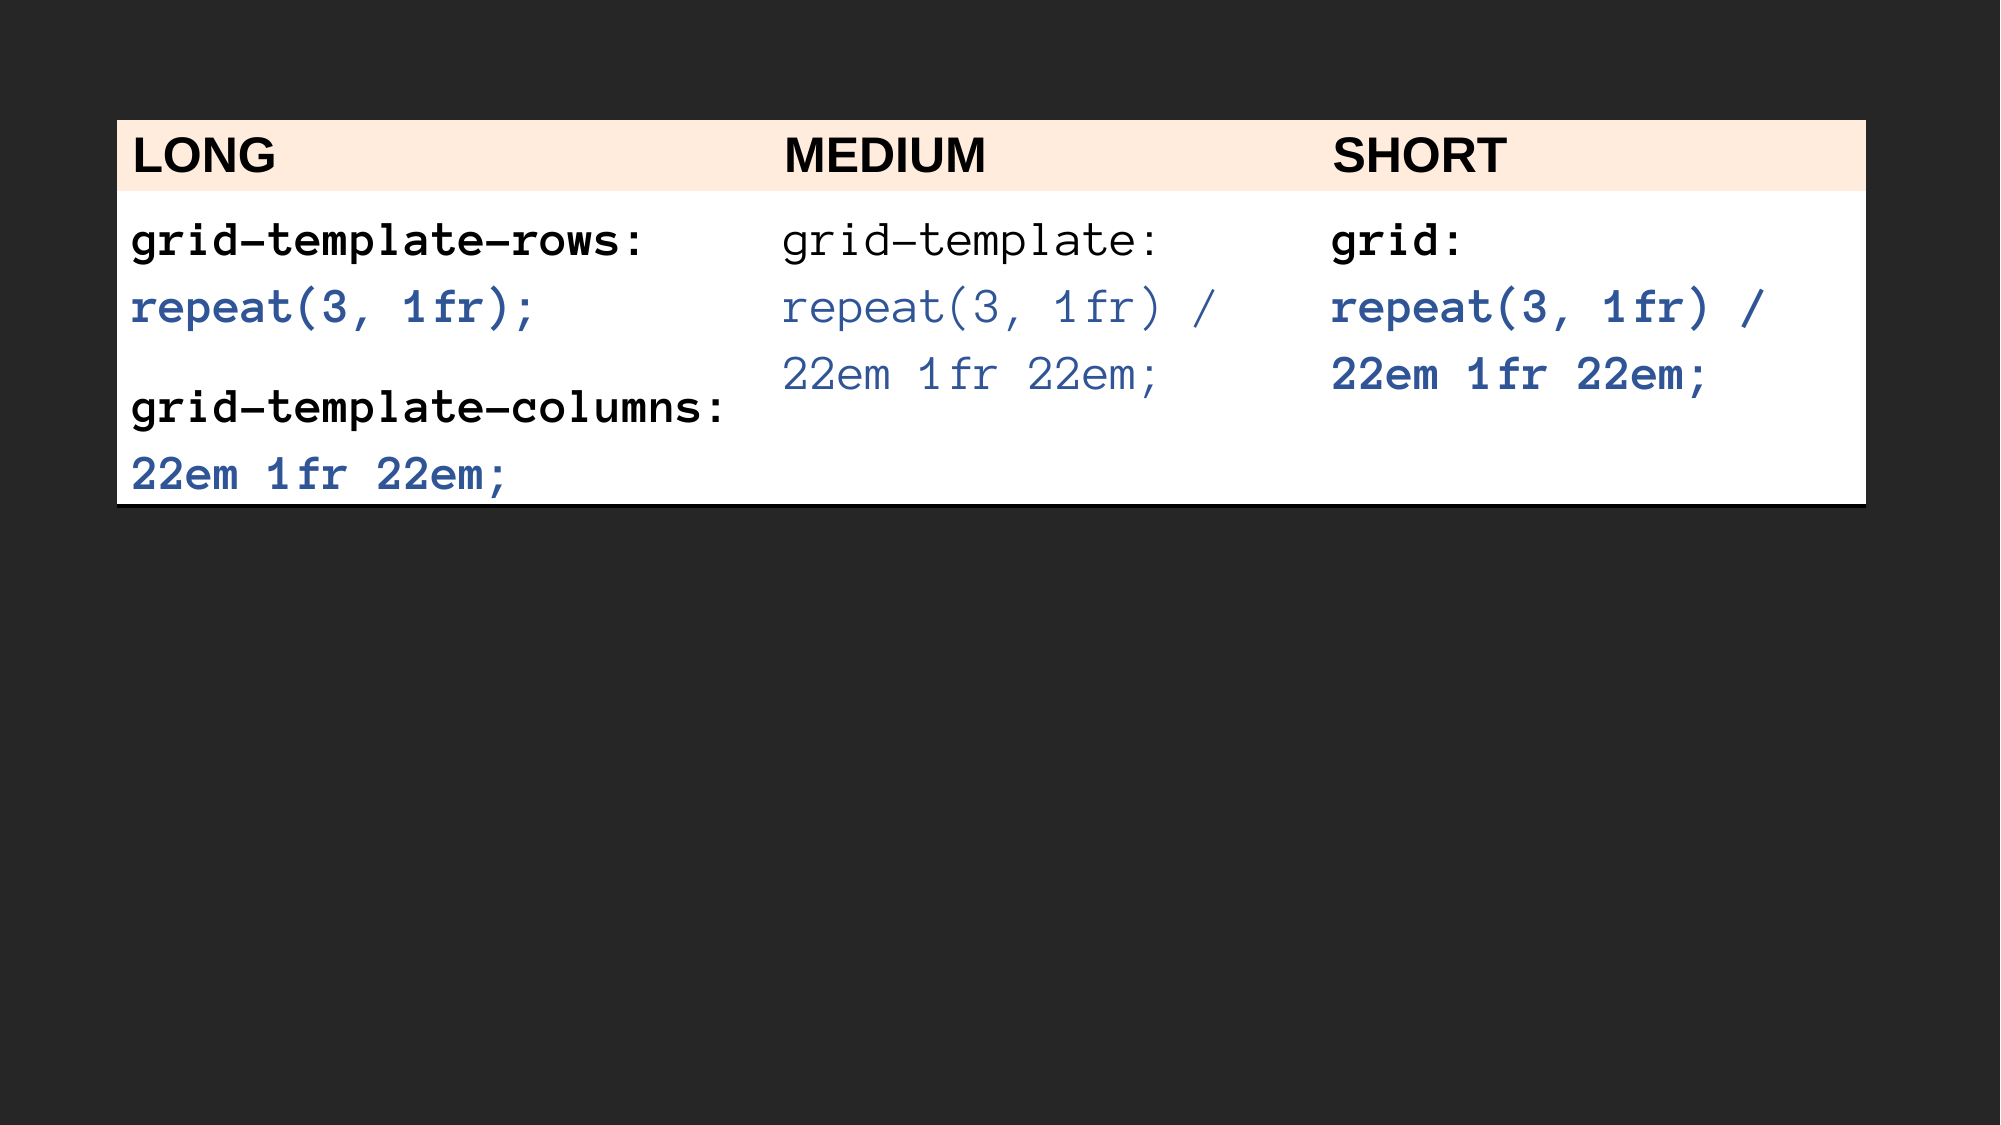

| LONG | MEDIUM | SHORT |
| --- | --- | --- |
| grid-template-rows: repeat(3, 1fr); grid-template-columns: 22em 1fr 22em; | grid-template: repeat(3, 1fr) / 22em 1fr 22em; | grid: repeat(3, 1fr) / 22em 1fr 22em; |